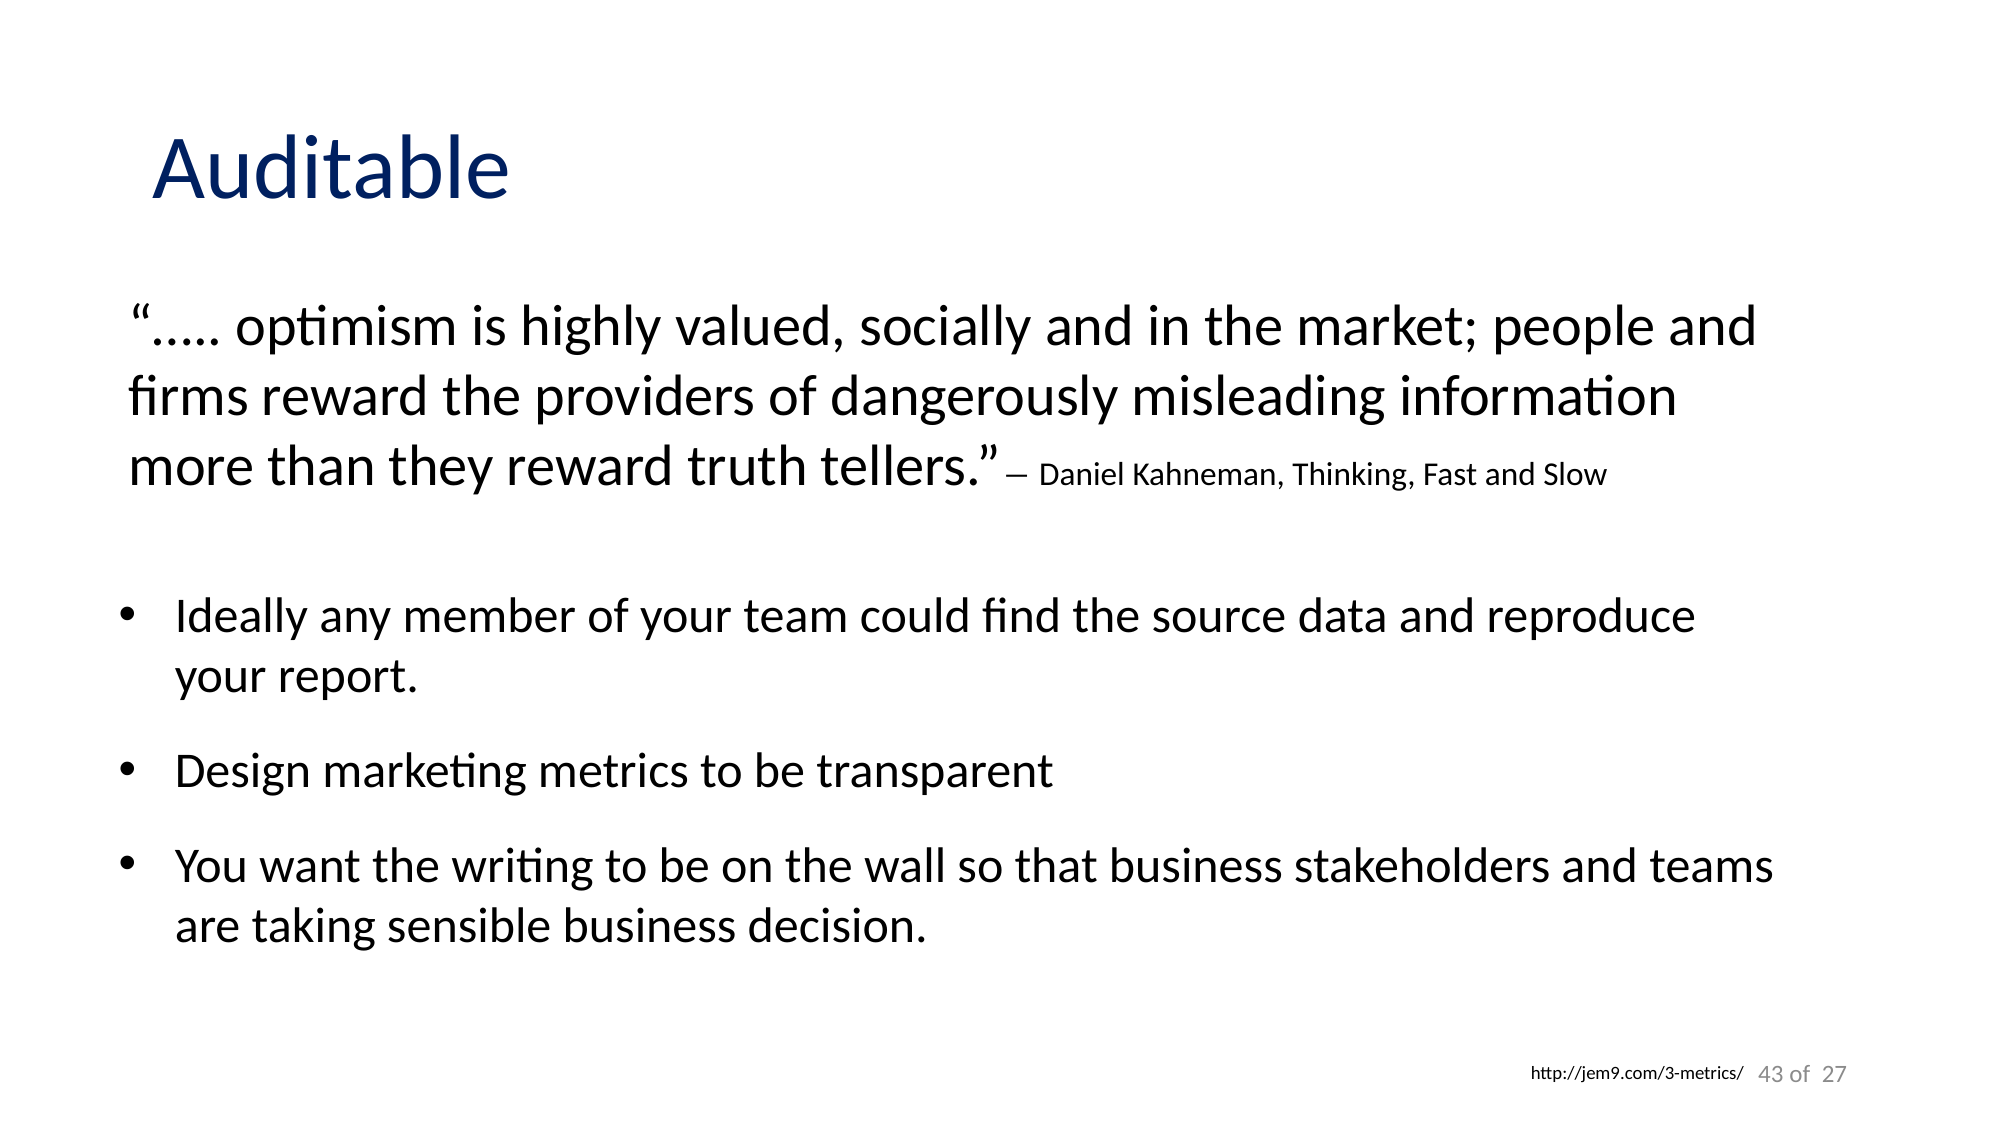

|  |
| --- |
# Auditable
“….. optimism is highly valued, socially and in the market; people and firms reward the providers of dangerously misleading information more than they reward truth tellers.”― Daniel Kahneman, Thinking, Fast and Slow
Ideally any member of your team could find the source data and reproduce your report.

Design marketing metrics to be transparent

You want the writing to be on the wall so that business stakeholders and teams are taking sensible business decision.
43
http://jem9.com/3-metrics/